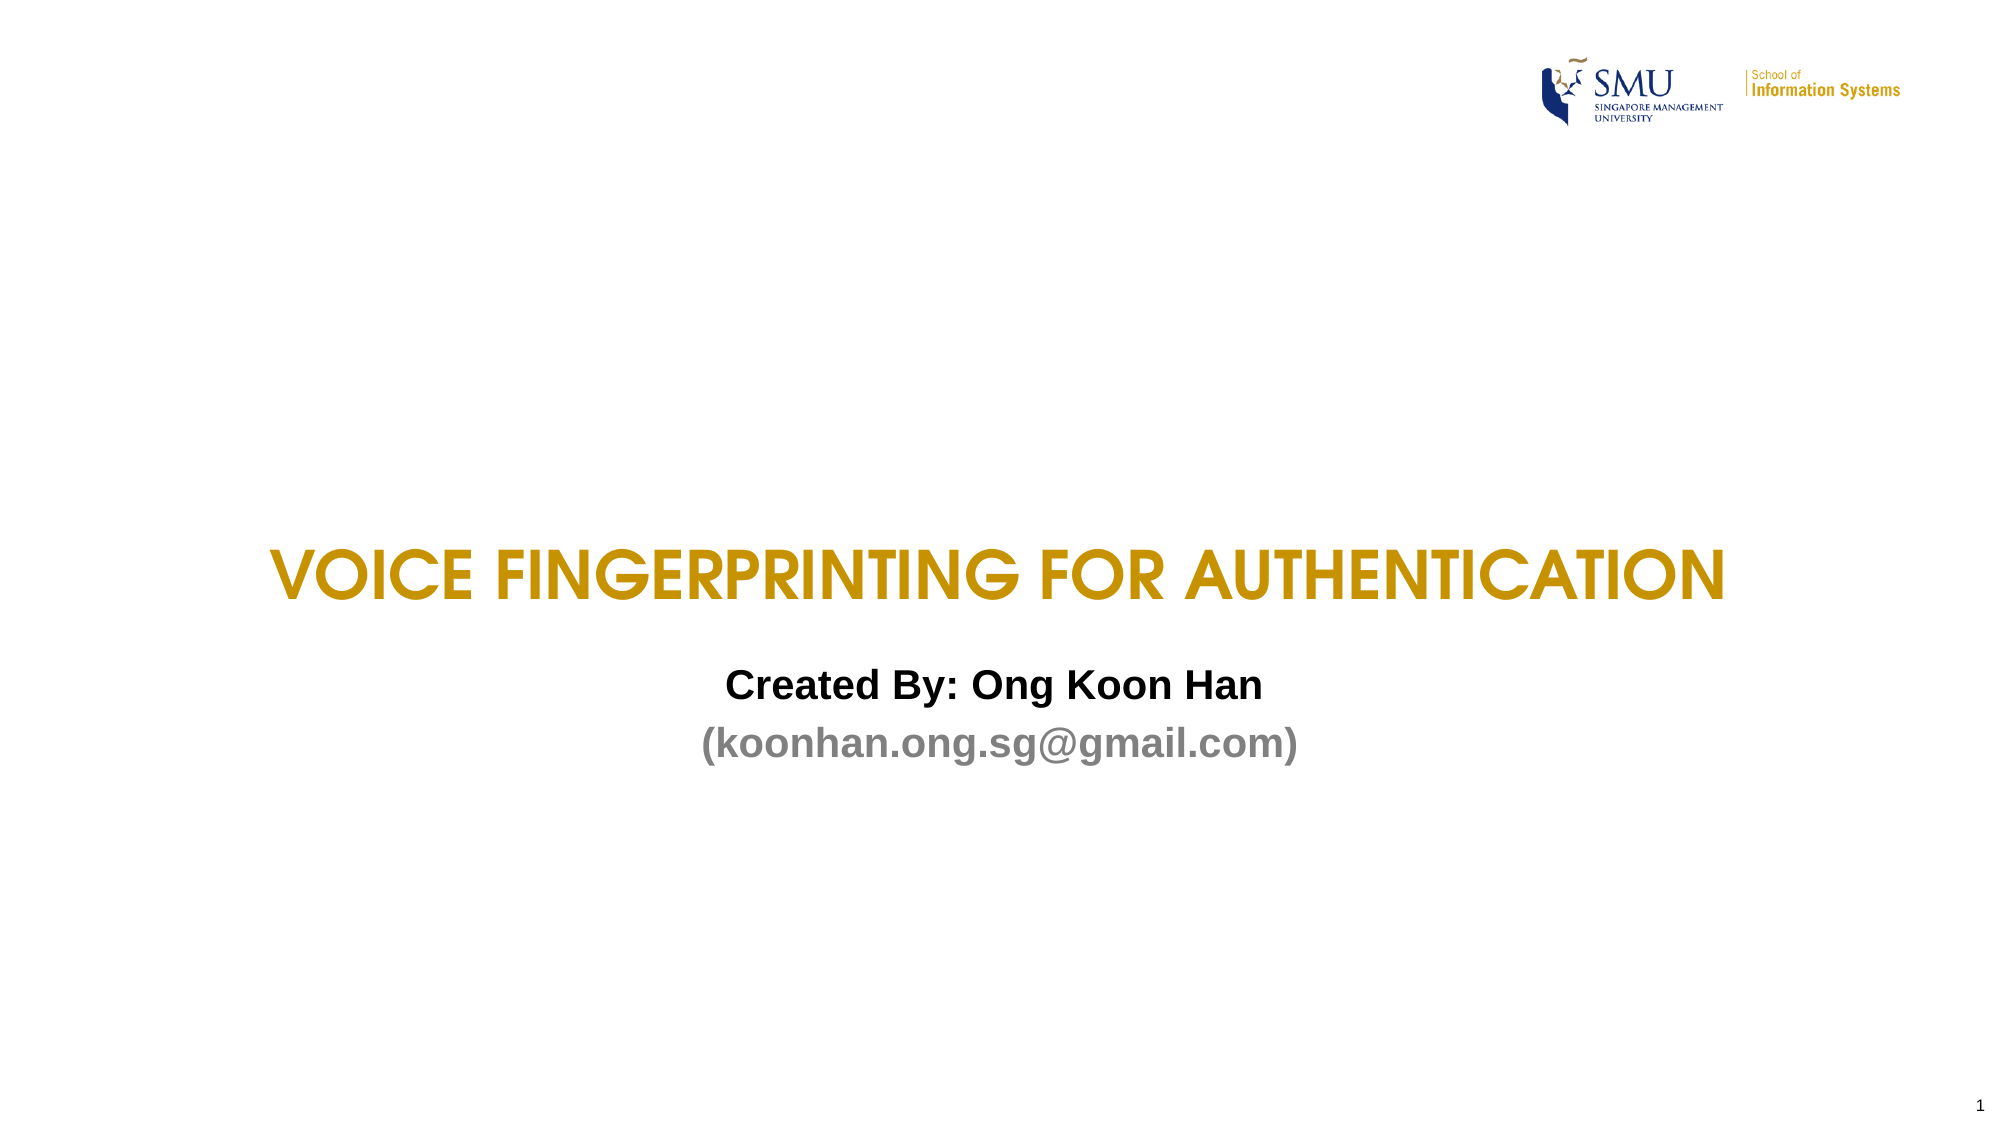

# Voice fingerprinting for authentication
Created By: Ong Koon Han
(koonhan.ong.sg@gmail.com)
1